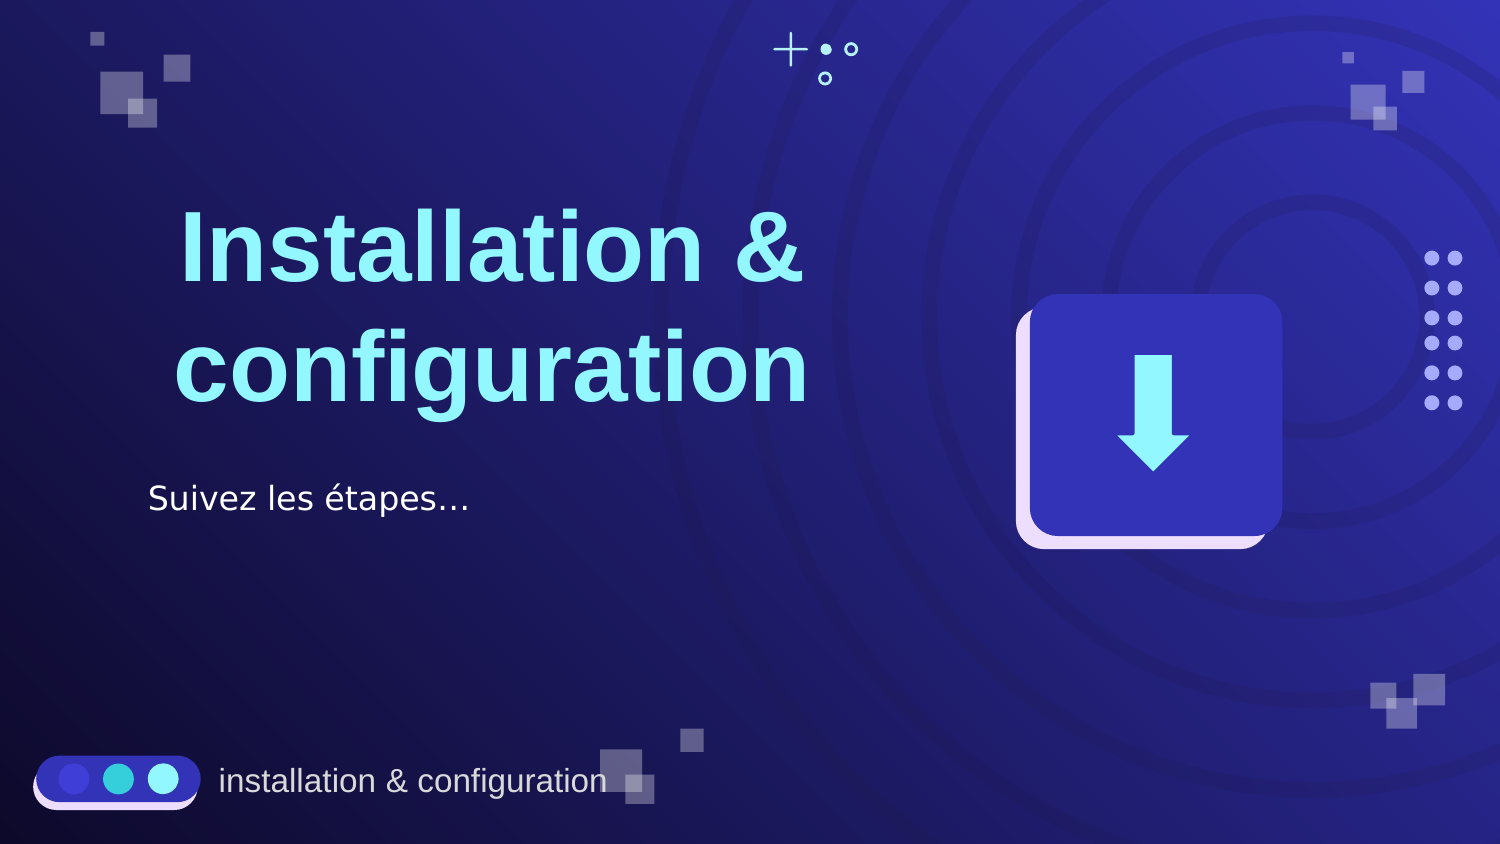

# Installation & configuration

Suivez les étapes…

installation & configuration